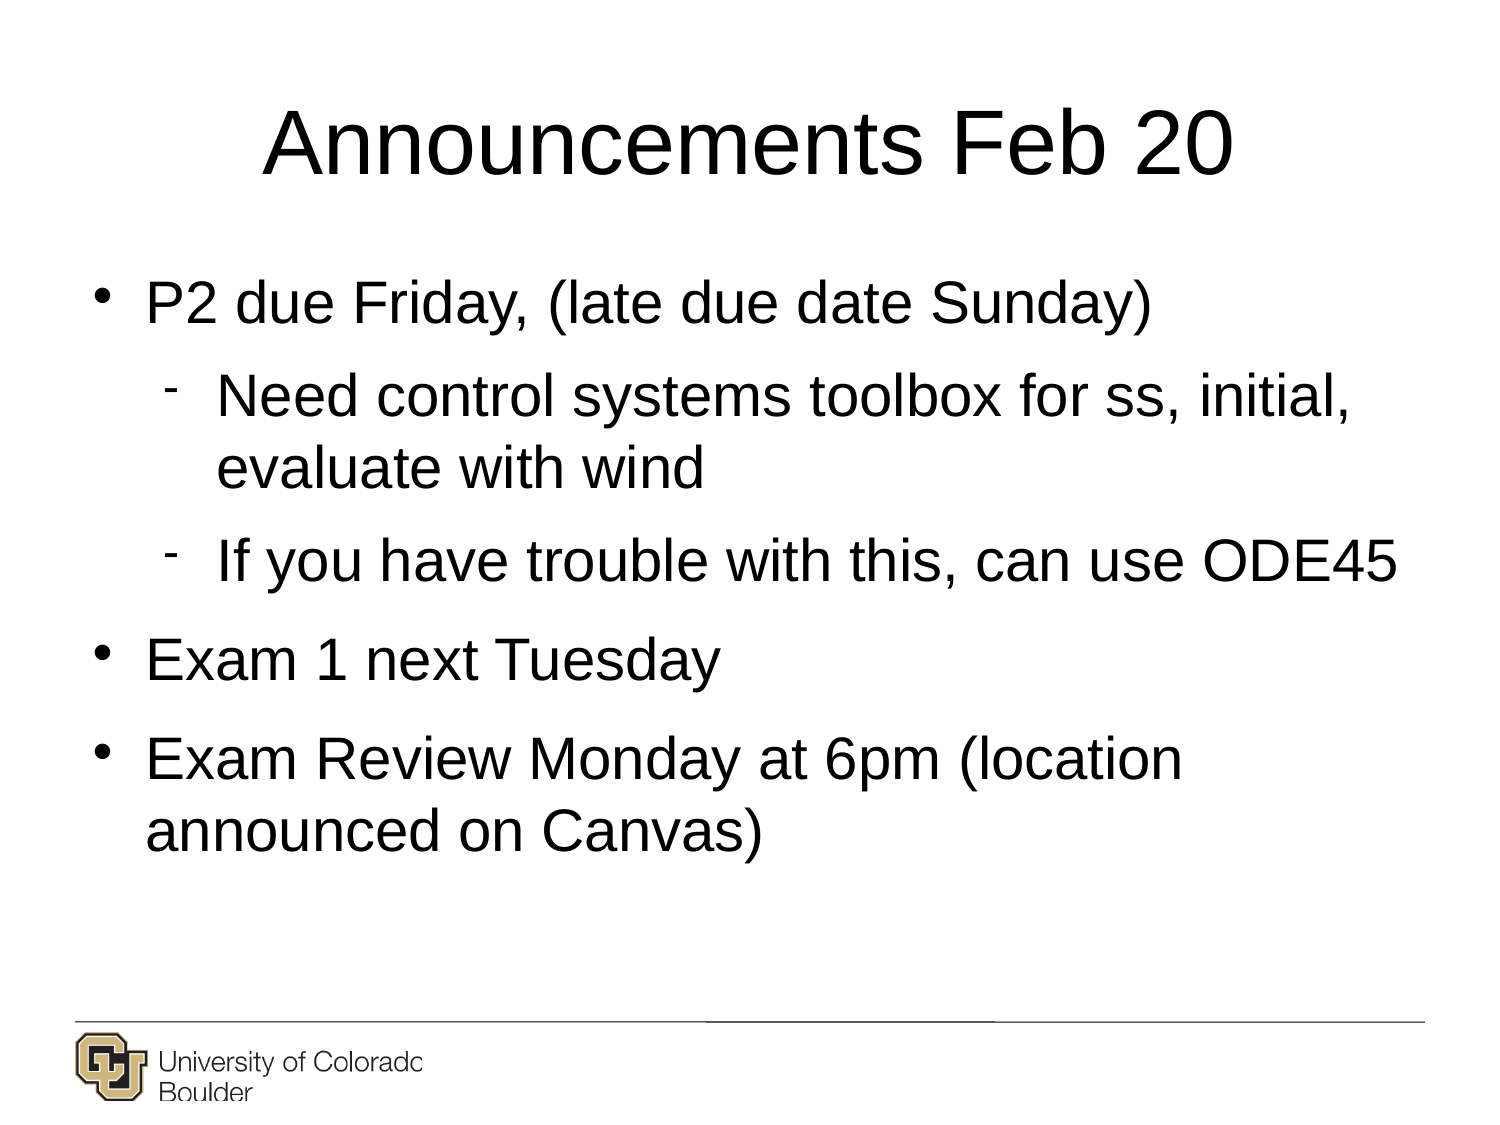

# Announcements Feb 20
P2 due Friday, (late due date Sunday)
Need control systems toolbox for ss, initial, evaluate with wind
If you have trouble with this, can use ODE45
Exam 1 next Tuesday
Exam Review Monday at 6pm (location announced on Canvas)